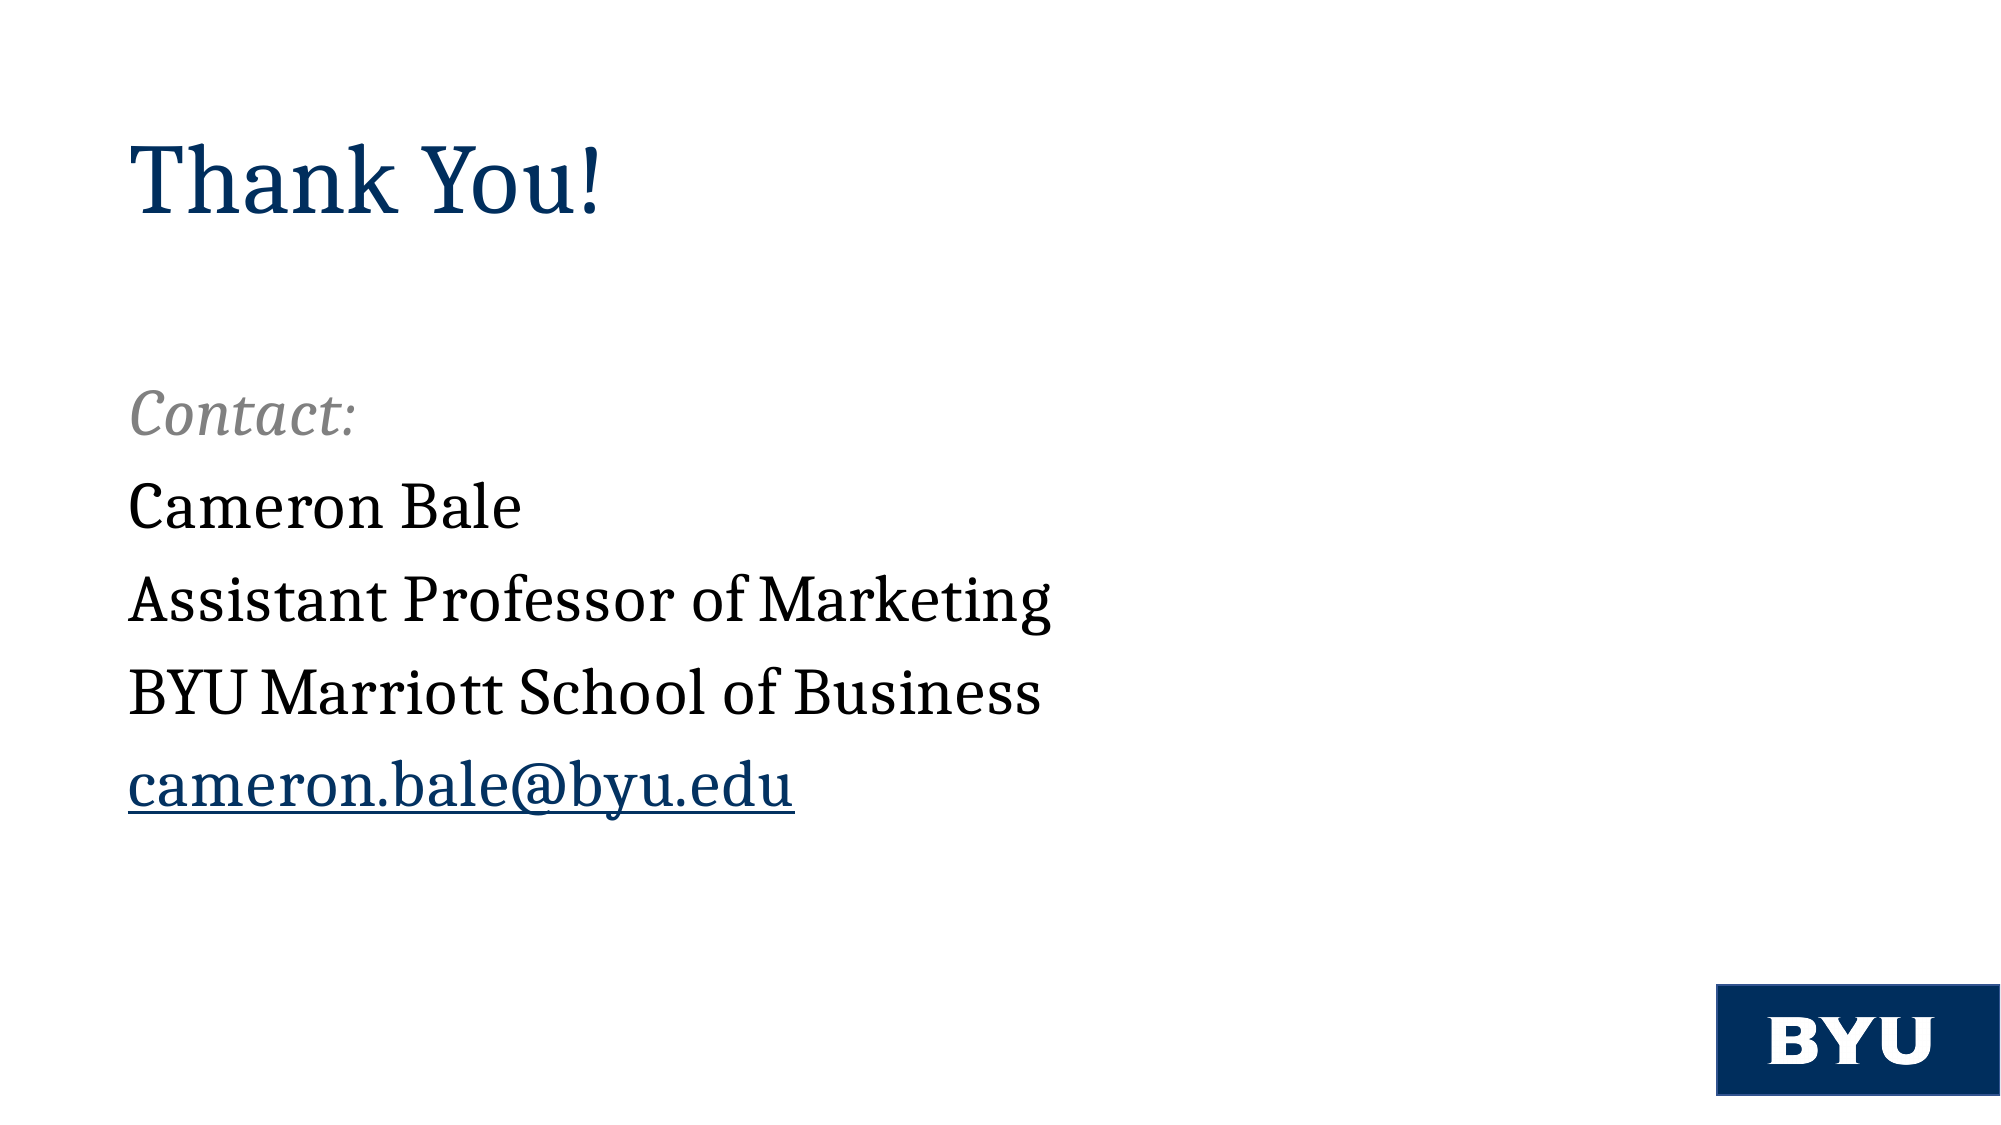

# Thank You!

Contact:
Cameron Bale
Assistant Professor of Marketing
BYU Marriott School of Business
cameron.bale@byu.edu